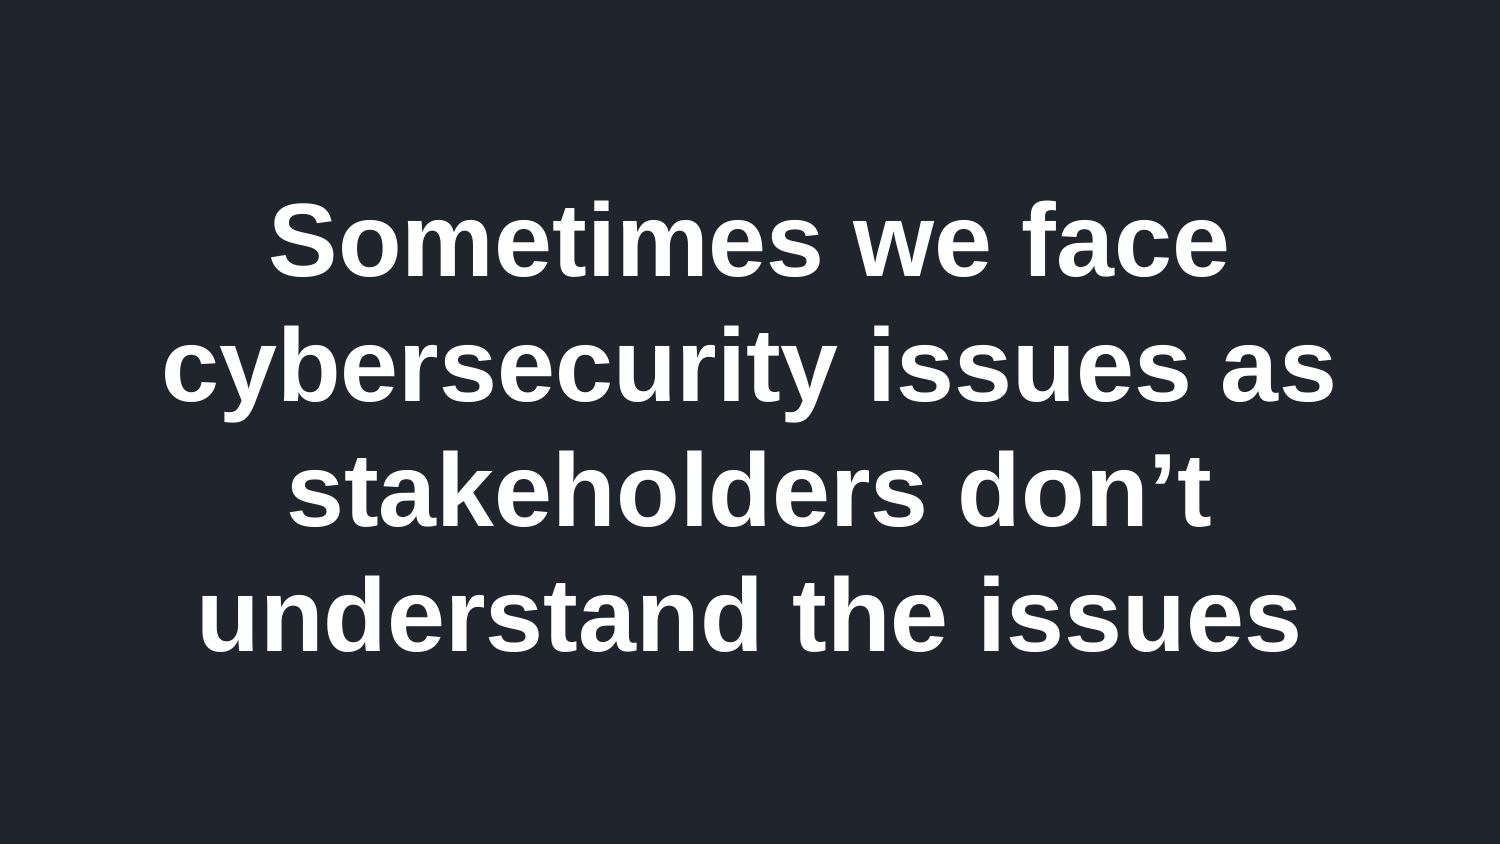

# Sometimes we face cybersecurity issues as stakeholders don’t understand the issues